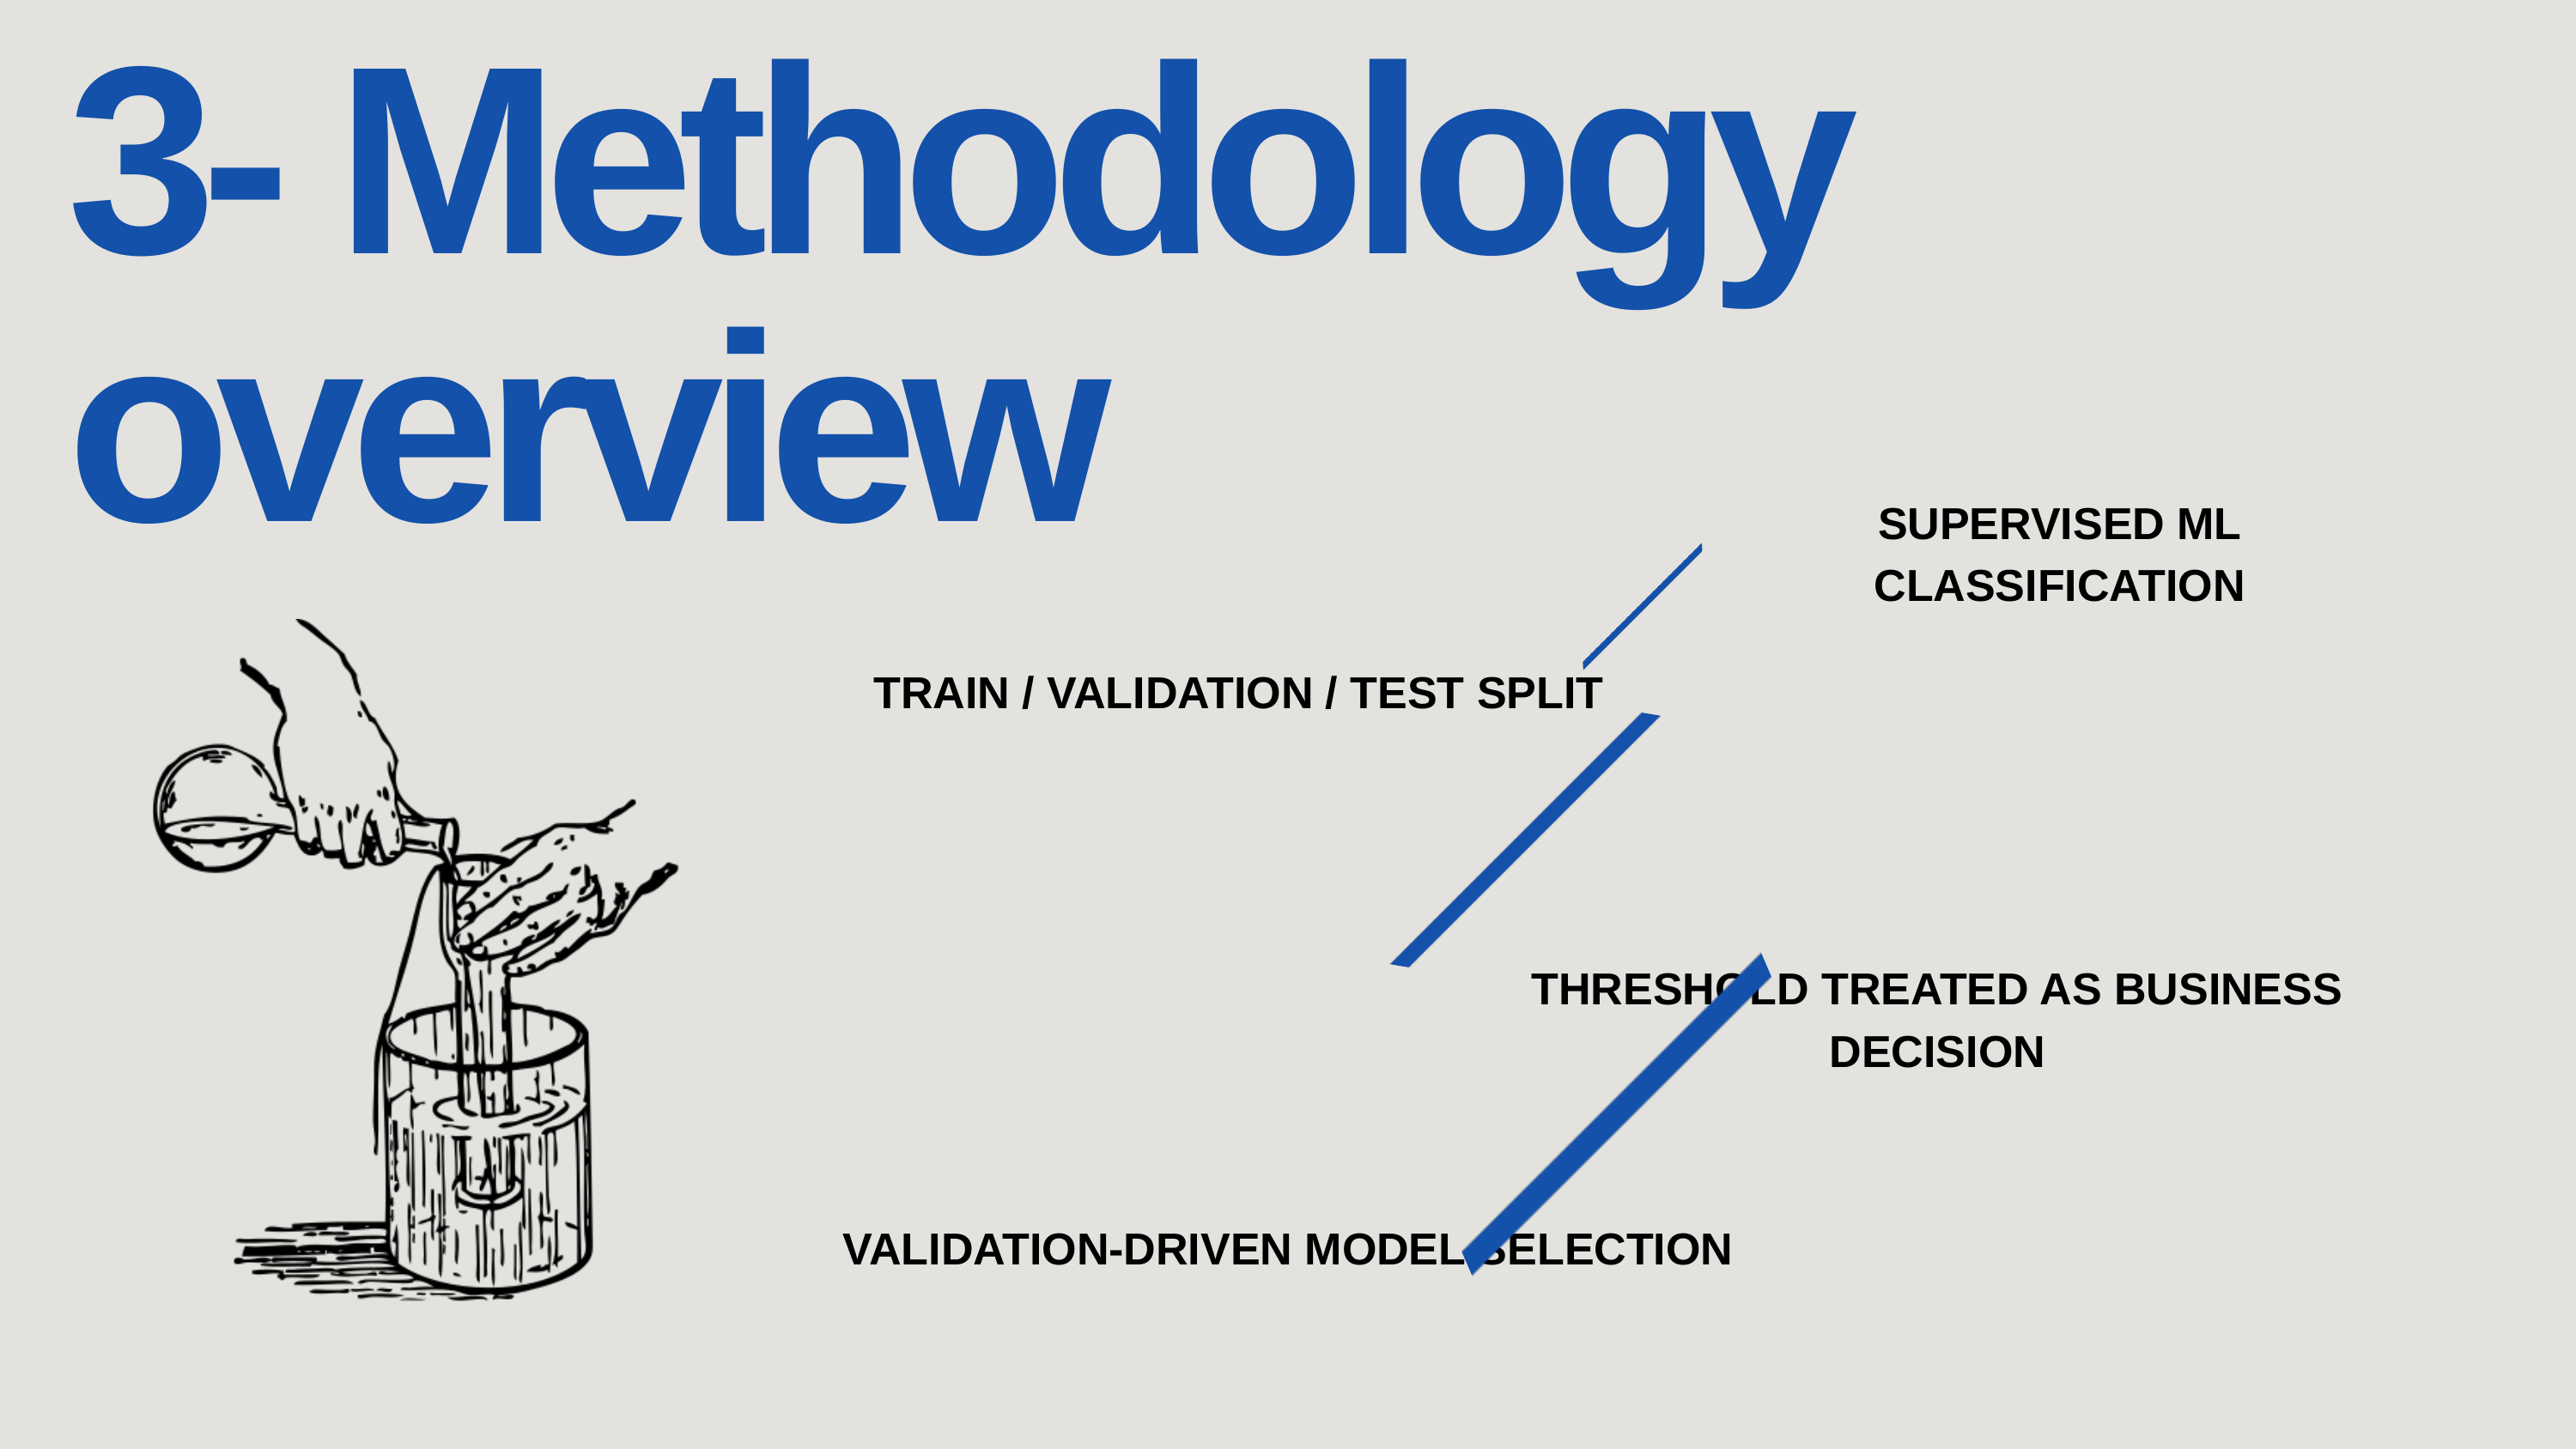

3- Methodology overview

06
SUPERVISED ML CLASSIFICATION

TRAIN / VALIDATION / TEST SPLIT

THRESHOLD TREATED AS BUSINESS DECISION
VALIDATION-DRIVEN MODEL SELECTION